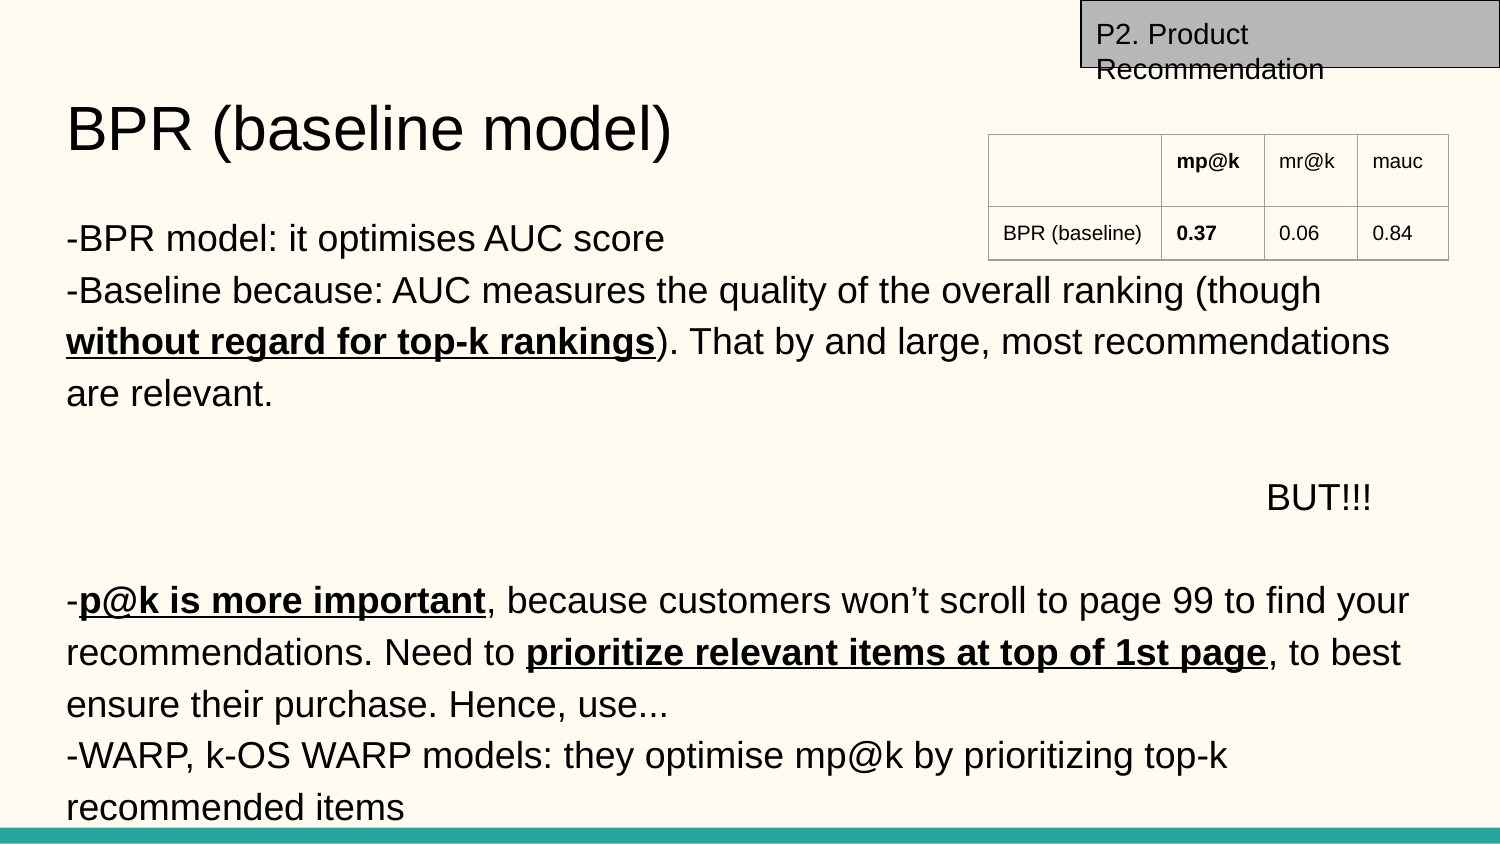

P2. Product Recommendation
# BPR (baseline model)
|  | mp@k | mr@k | mauc |
| --- | --- | --- | --- |
| BPR (baseline) | 0.37 | 0.06 | 0.84 |
-BPR model: it optimises AUC score
-Baseline because: AUC measures the quality of the overall ranking (though without regard for top-k rankings). That by and large, most recommendations are relevant.
								BUT!!!
-p@k is more important, because customers won’t scroll to page 99 to find your recommendations. Need to prioritize relevant items at top of 1st page, to best ensure their purchase. Hence, use...
-WARP, k-OS WARP models: they optimise mp@k by prioritizing top-k recommended items